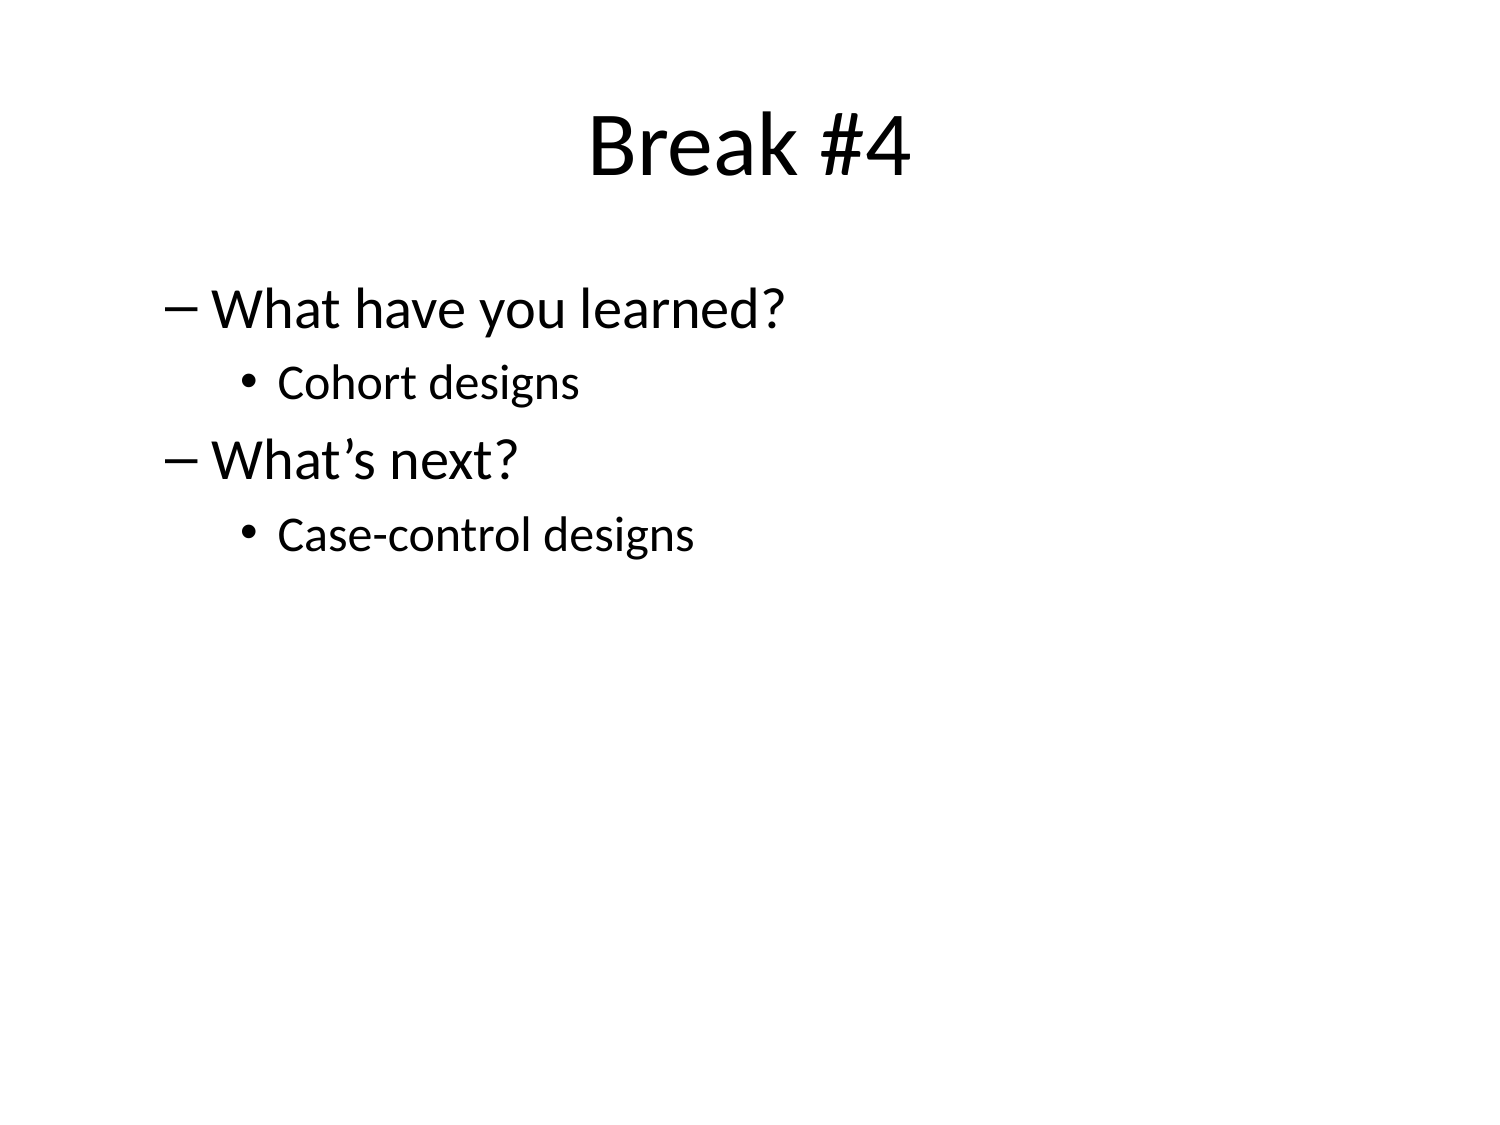

# Break #4
What have you learned?
Cohort designs
What’s next?
Case-control designs